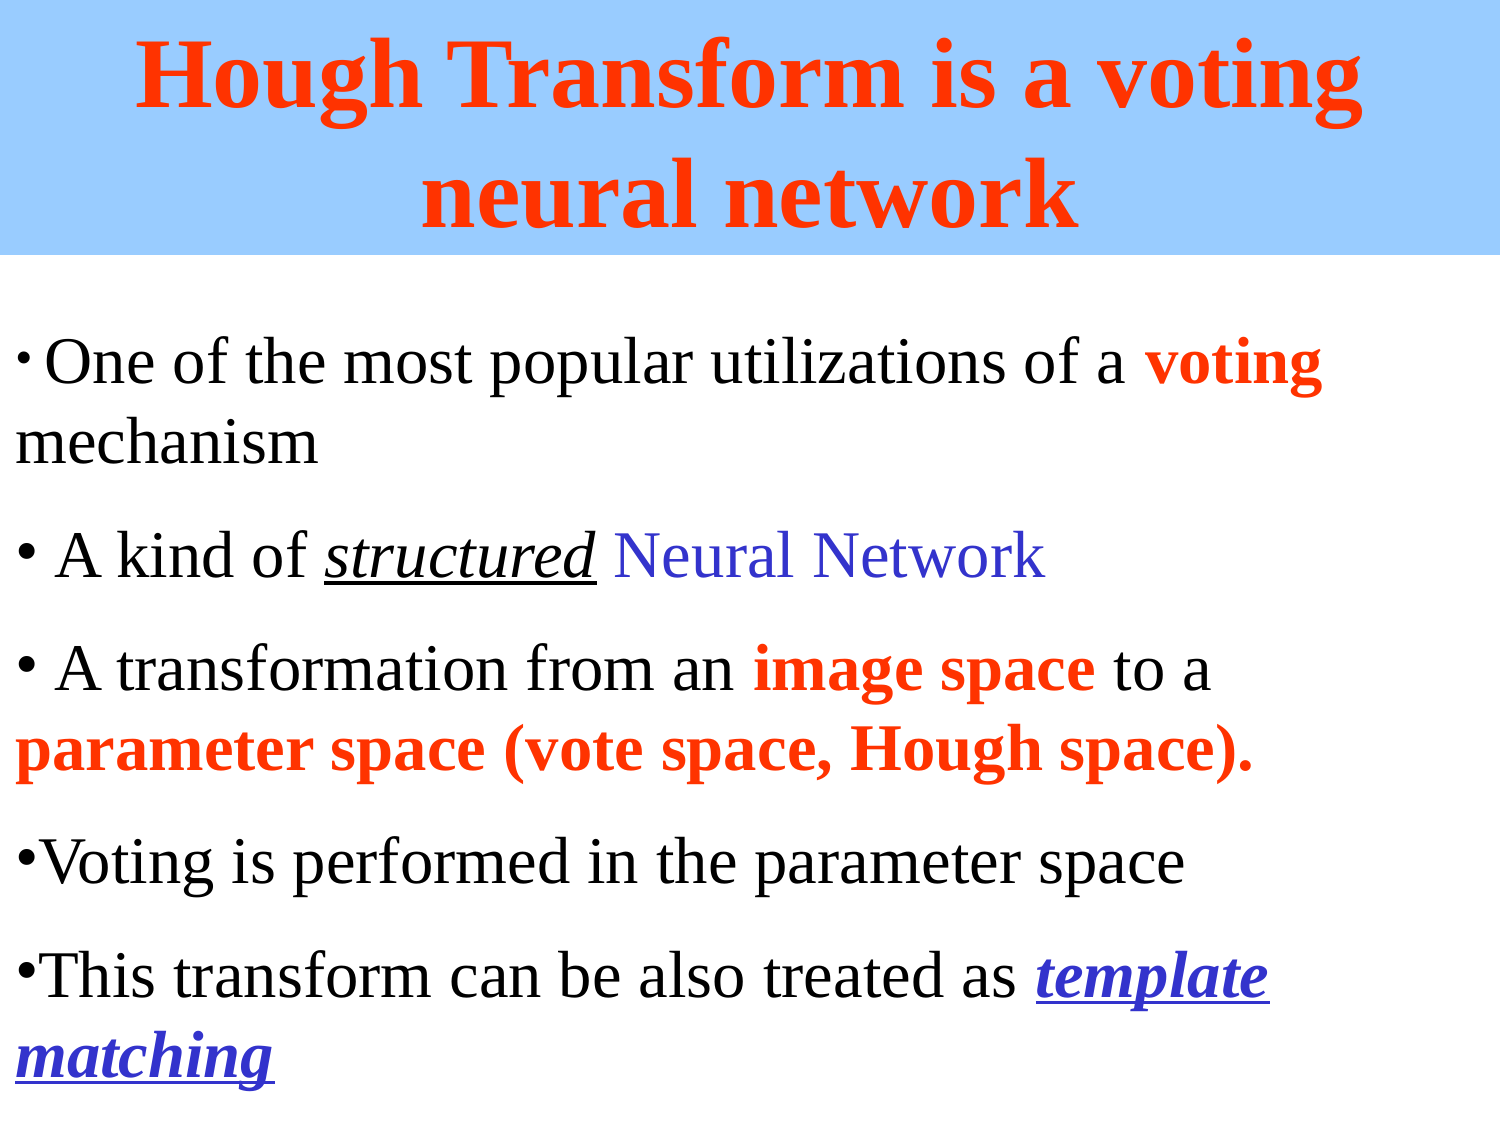

Hough Transform is a voting neural network
 One of the most popular utilizations of a voting mechanism
 A kind of structured Neural Network
 A transformation from an image space to a parameter space (vote space, Hough space).
Voting is performed in the parameter space
This transform can be also treated as template matching